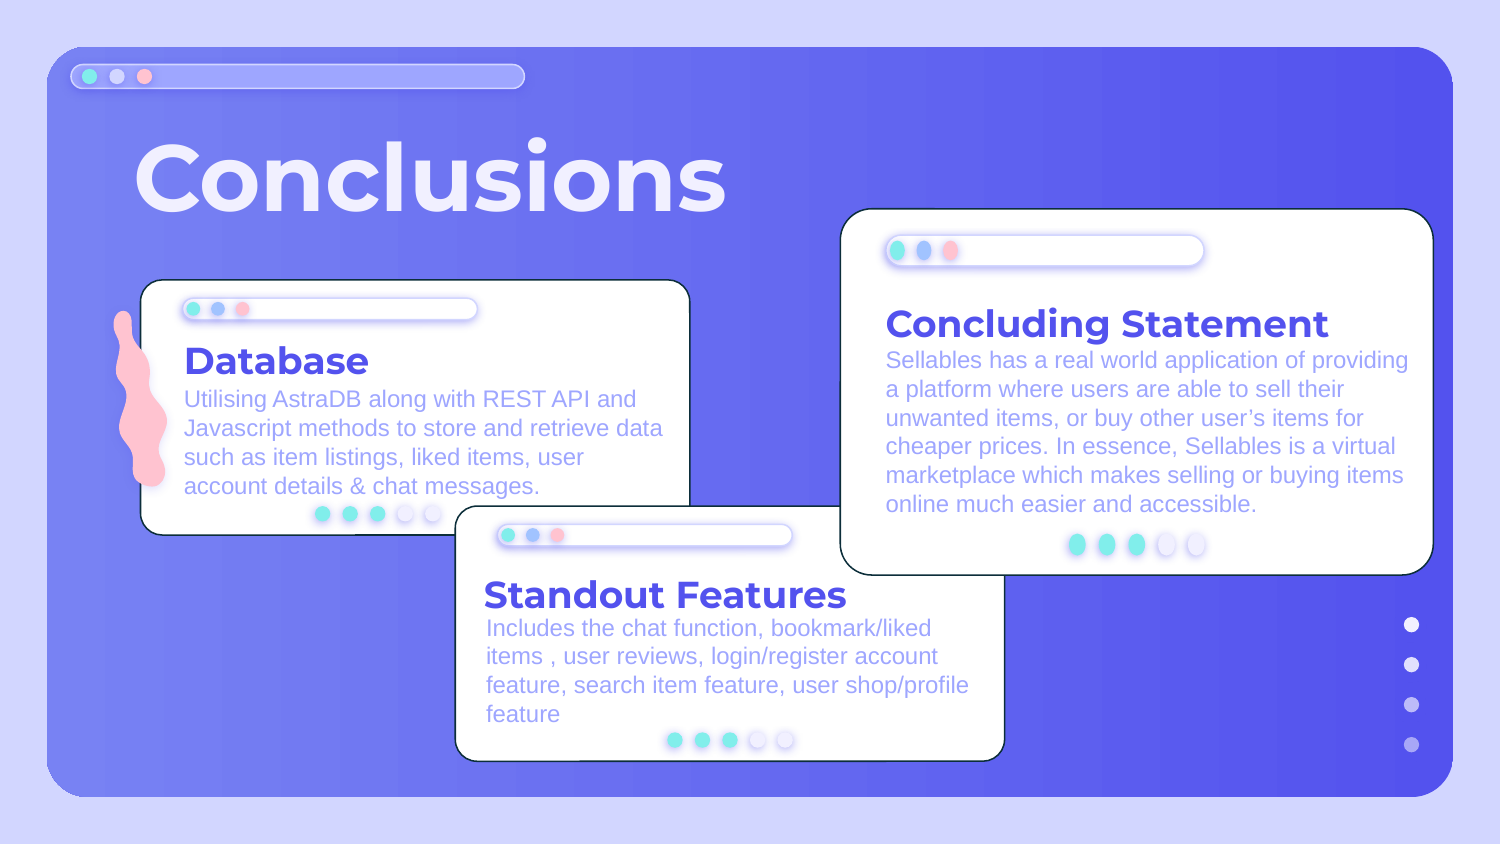

Conclusions

Concluding Statement

# Database
Sellables has a real world application of providing a platform where users are able to sell their unwanted items, or buy other user’s items for cheaper prices. In essence, Sellables is a virtual marketplace which makes selling or buying items online much easier and accessible.
Utilising AstraDB along with REST API and Javascript methods to store and retrieve data such as item listings, liked items, user account details & chat messages.

Standout Features
Includes the chat function, bookmark/liked items , user reviews, login/register account feature, search item feature, user shop/profile feature